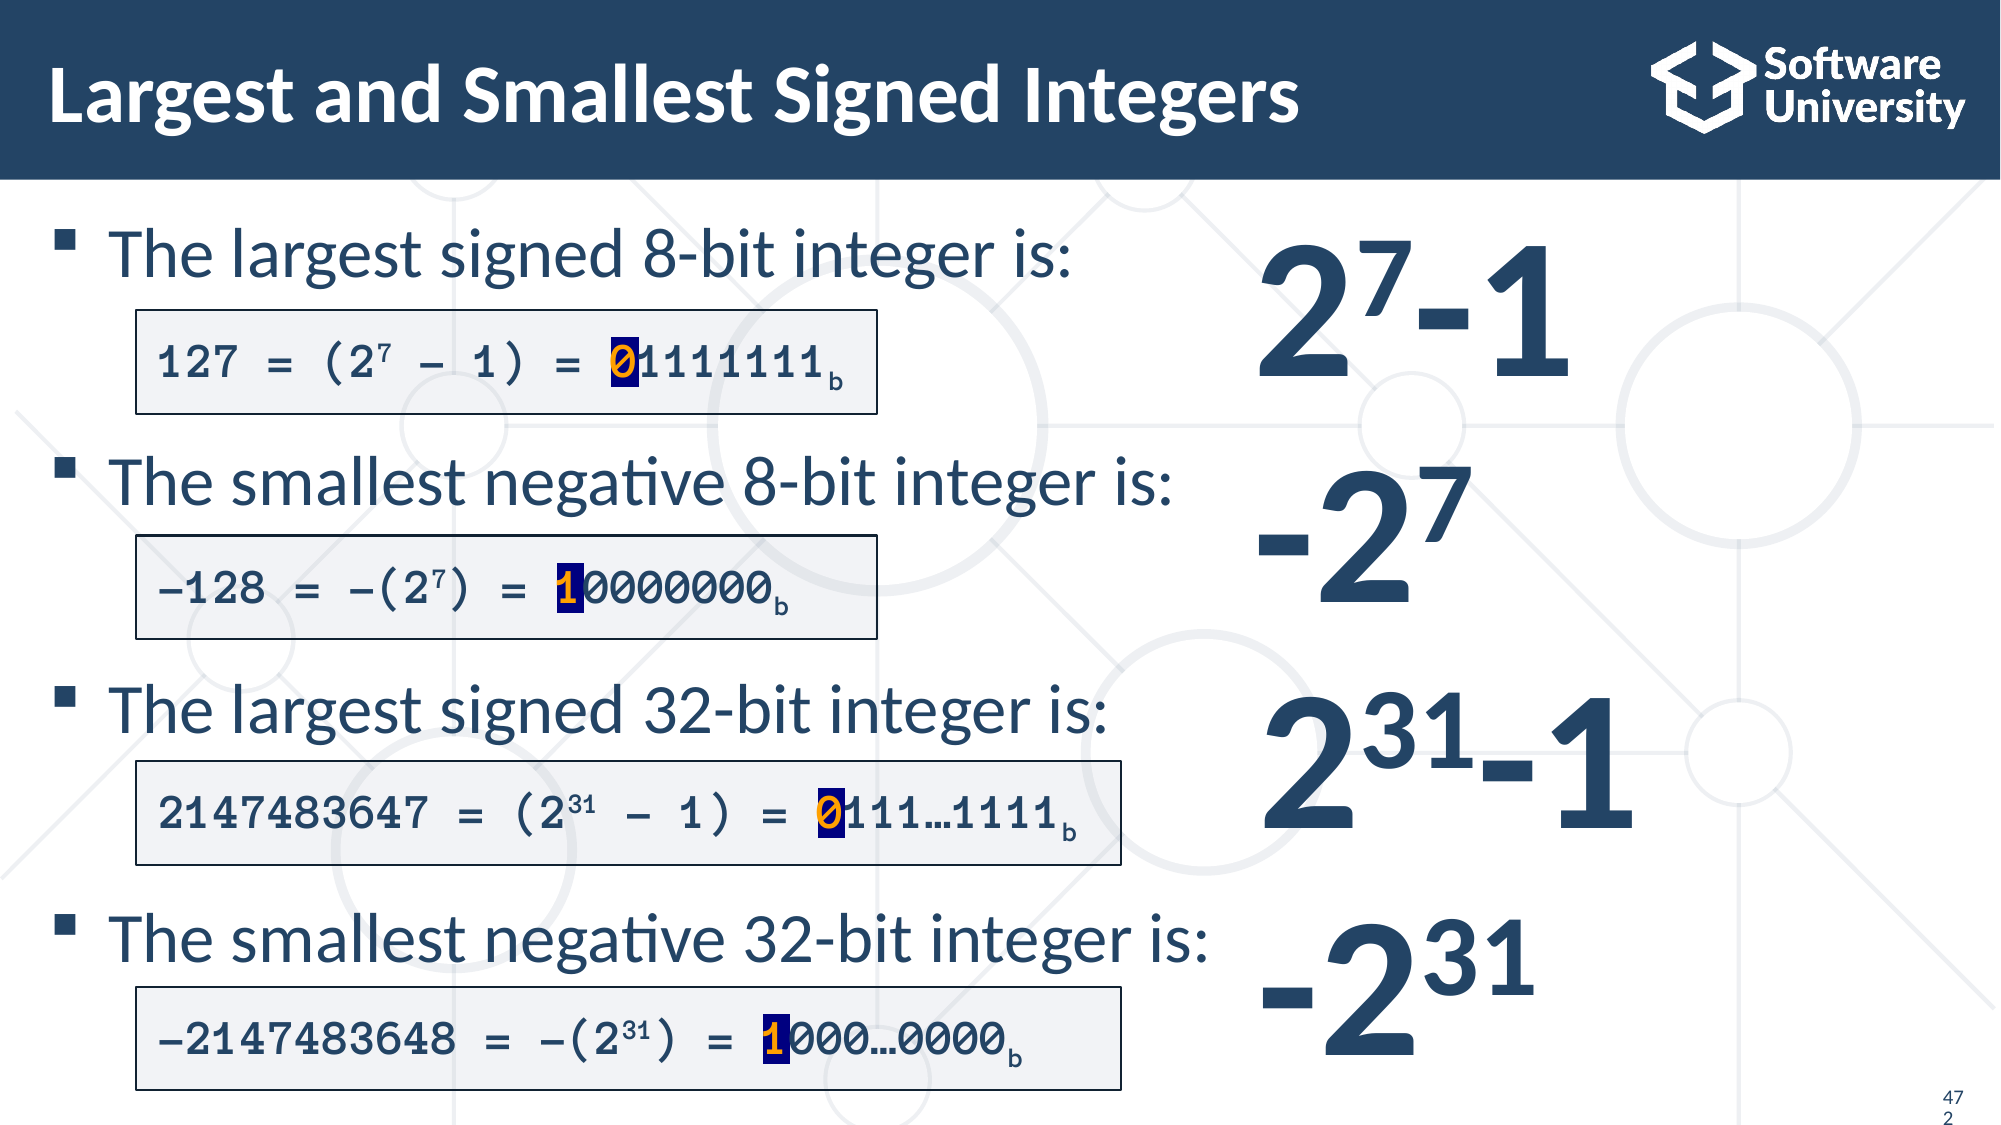

# Largest and Smallest Signed Integers
The largest signed 8-bit integer is:

The smallest negative 8-bit integer is:

The largest signed 32-bit integer is:

The smallest negative 32-bit integer is:
27-1
127 = (27 – 1) = 01111111b
-27
-128 = -(27) = 10000000b
231-1
2147483647 = (231 – 1) = 0111…1111b
-231
-2147483648 = -(231) = 1000…0000b
472